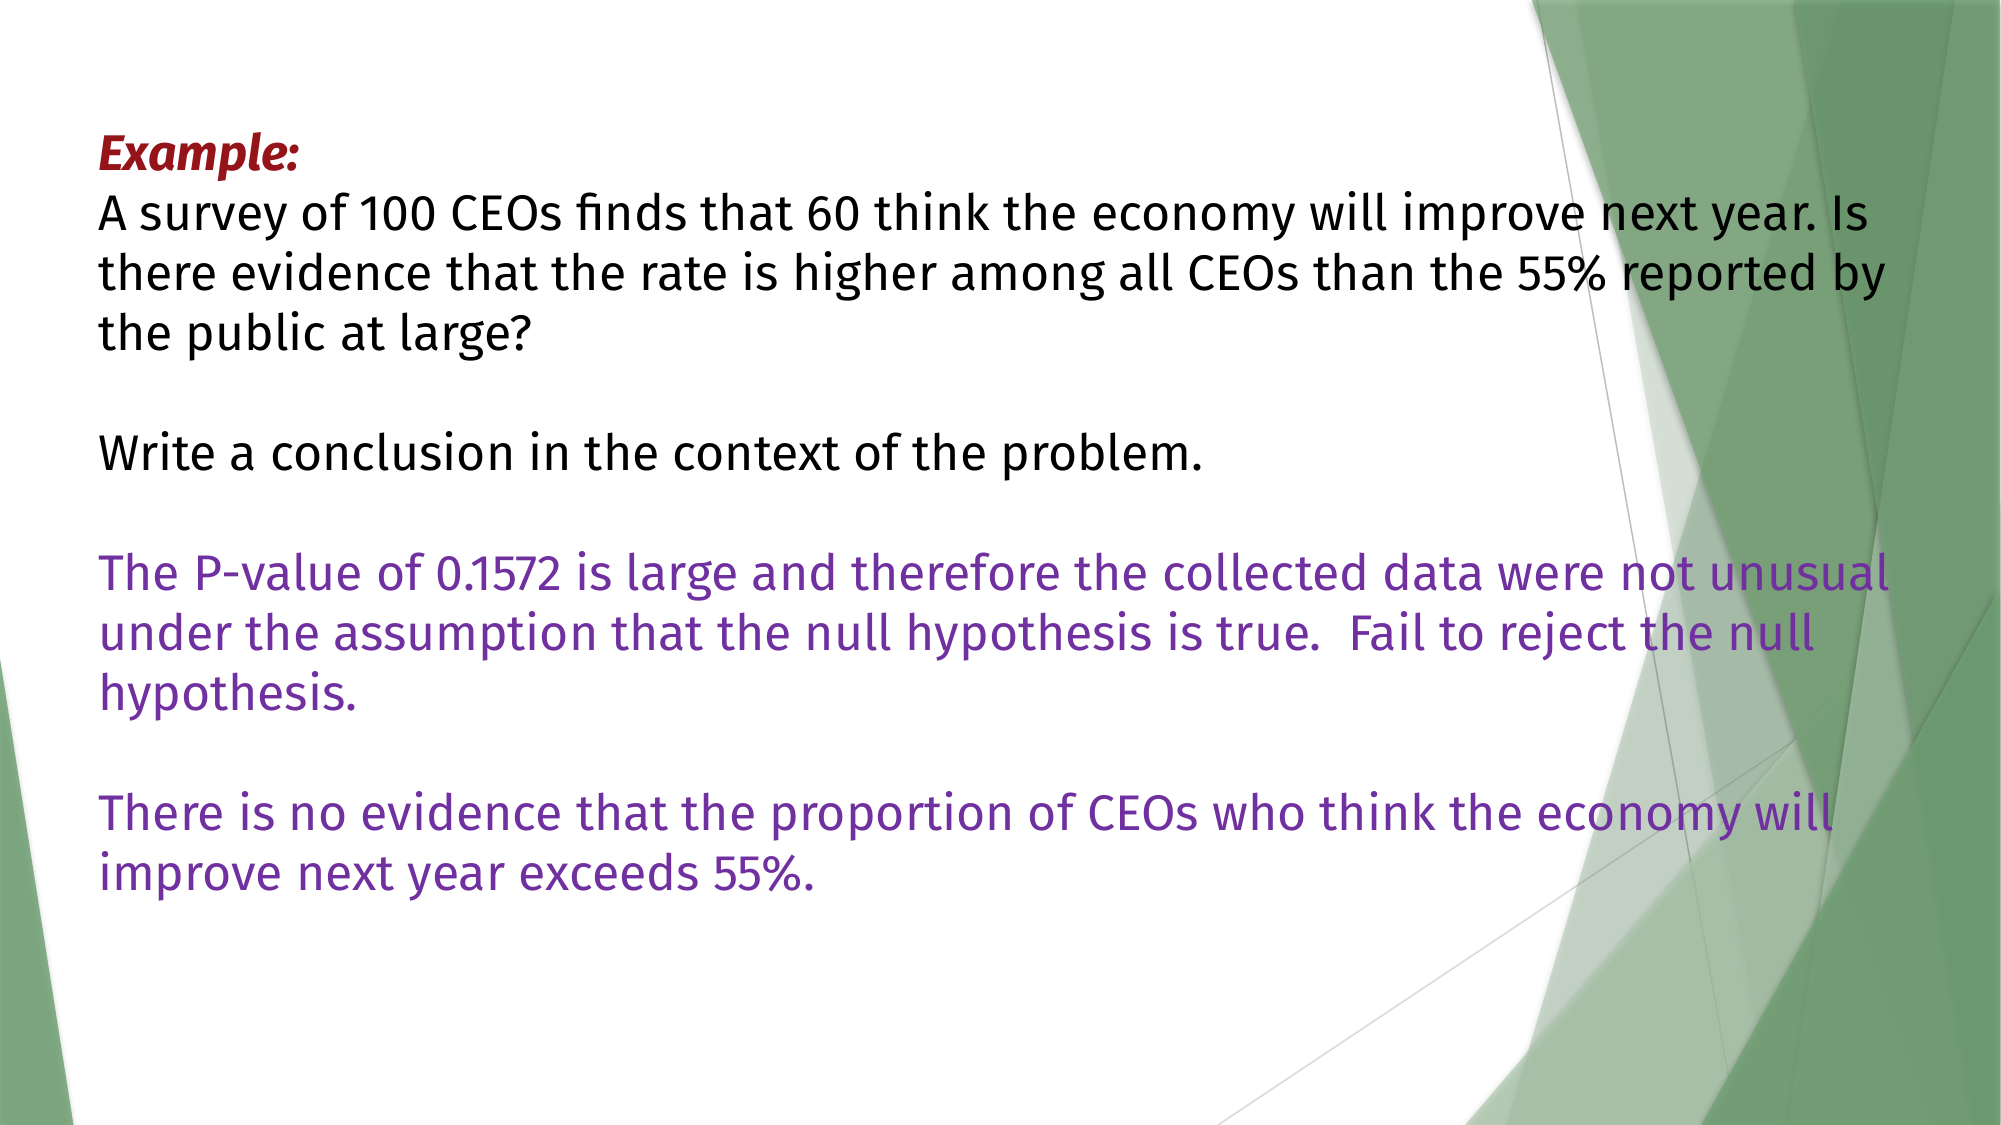

Example:
A survey of 100 CEOs finds that 60 think the economy will improve next year. Is there evidence that the rate is higher among all CEOs than the 55% reported by the public at large?

Write a conclusion in the context of the problem.

The P-value of 0.1572 is large and therefore the collected data were not unusual under the assumption that the null hypothesis is true.  Fail to reject the null hypothesis.

There is no evidence that the proportion of CEOs who think the economy will improve next year exceeds 55%.